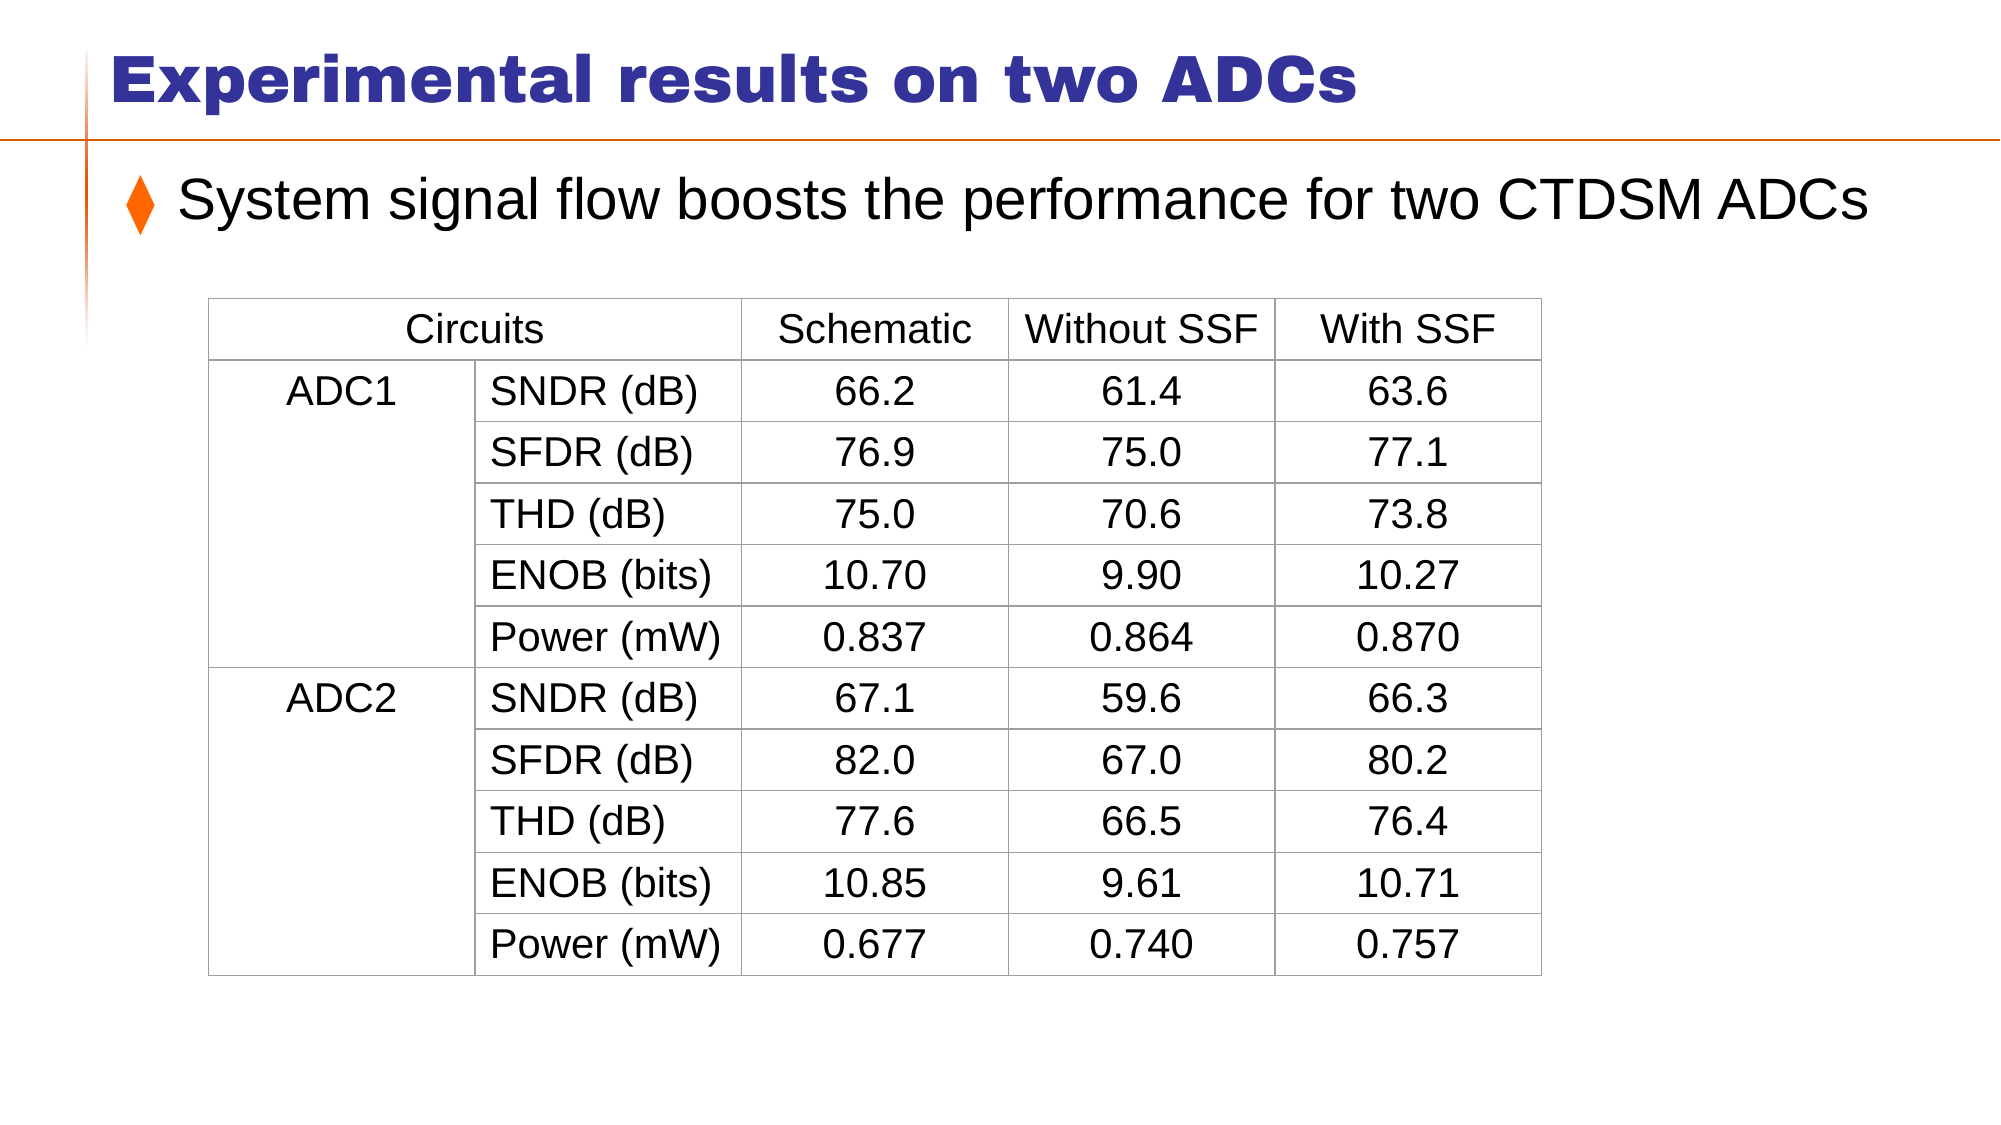

# Experimental results on two ADCs
System signal flow boosts the performance for two CTDSM ADCs
| Circuits |  | Schematic | Without SSF | With SSF |
| --- | --- | --- | --- | --- |
| ADC1 | SNDR (dB) | 66.2 | 61.4 | 63.6 |
|  | SFDR (dB) | 76.9 | 75.0 | 77.1 |
|  | THD (dB) | 75.0 | 70.6 | 73.8 |
|  | ENOB (bits) | 10.70 | 9.90 | 10.27 |
|  | Power (mW) | 0.837 | 0.864 | 0.870 |
| ADC2 | SNDR (dB) | 67.1 | 59.6 | 66.3 |
|  | SFDR (dB) | 82.0 | 67.0 | 80.2 |
|  | THD (dB) | 77.6 | 66.5 | 76.4 |
|  | ENOB (bits) | 10.85 | 9.61 | 10.71 |
|  | Power (mW) | 0.677 | 0.740 | 0.757 |